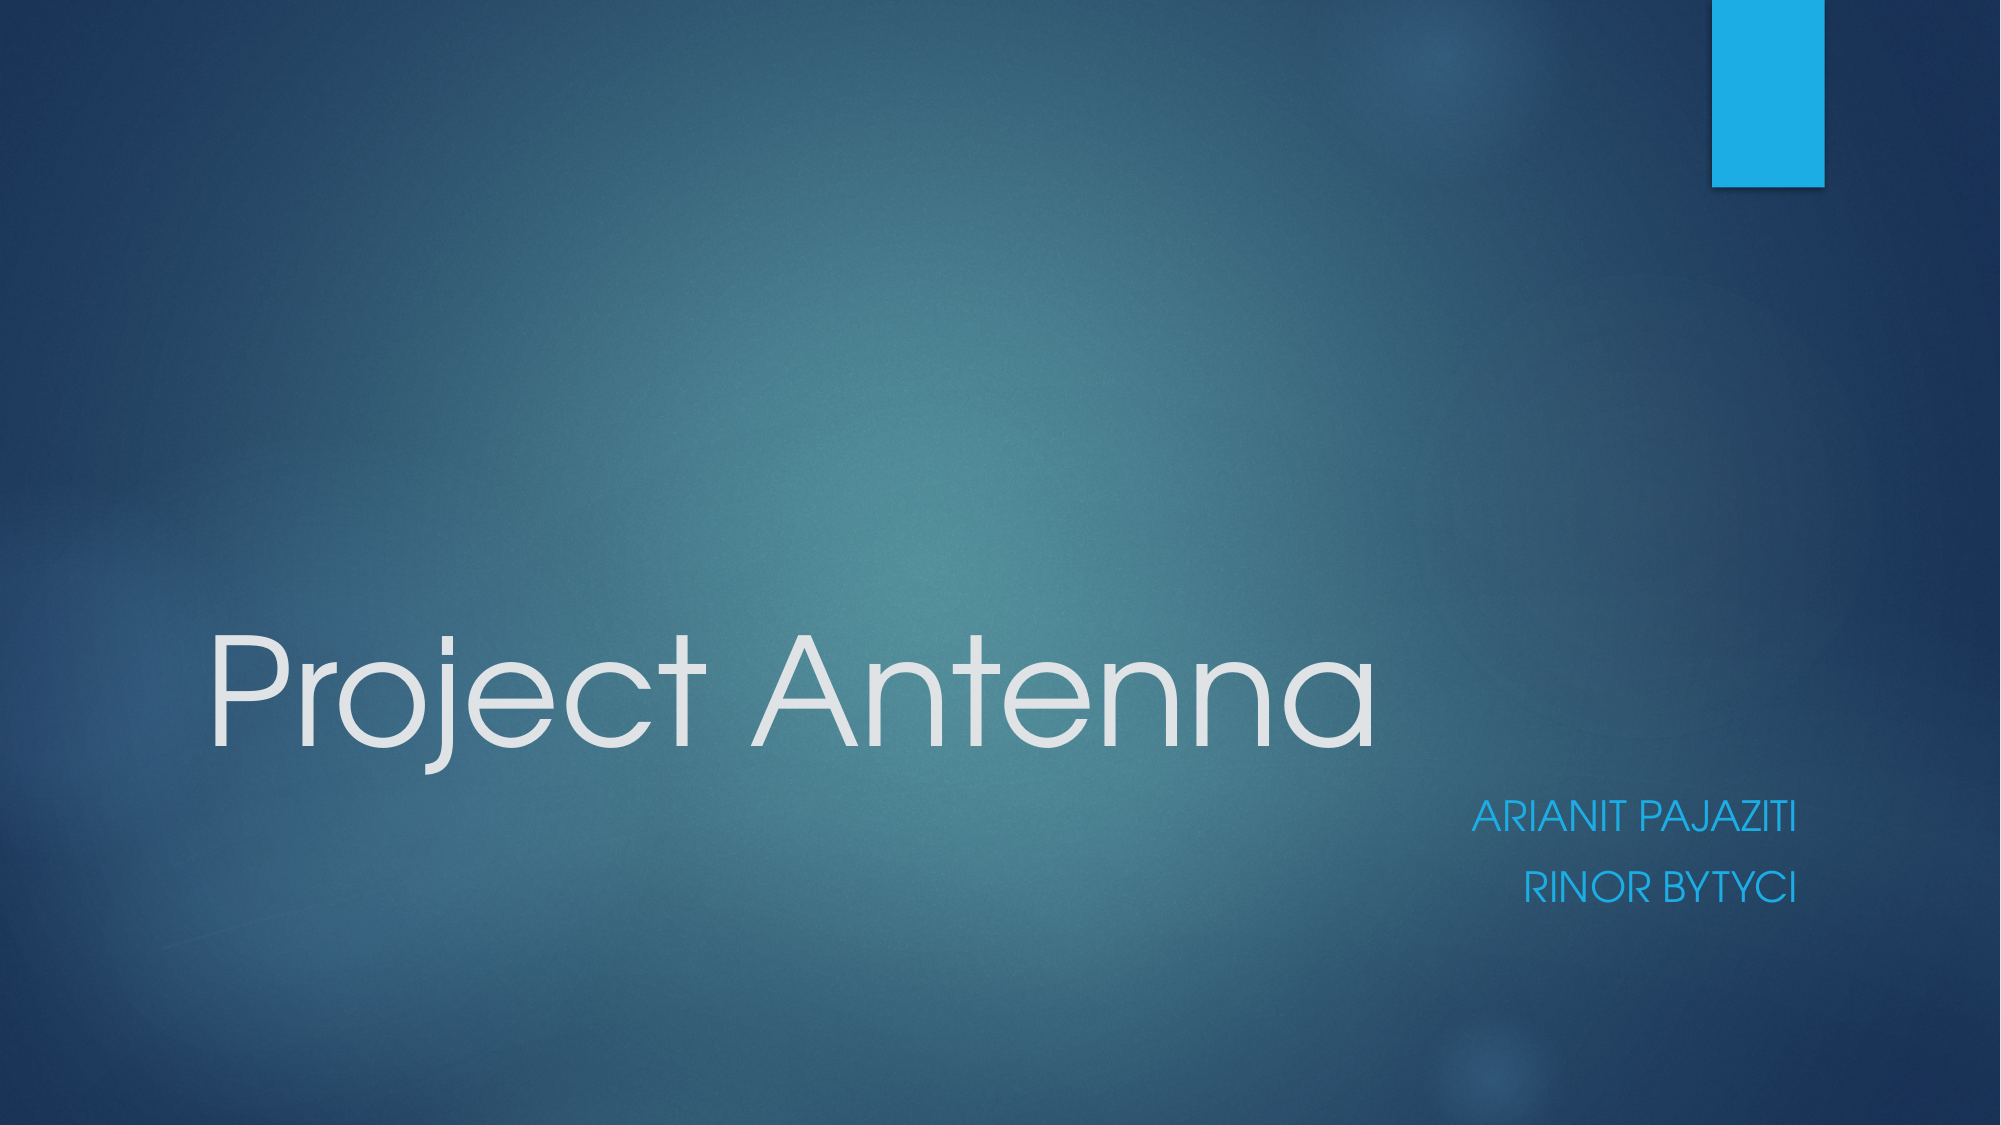

# Project Antenna
Arianit Pajaziti
Rinor Bytyci